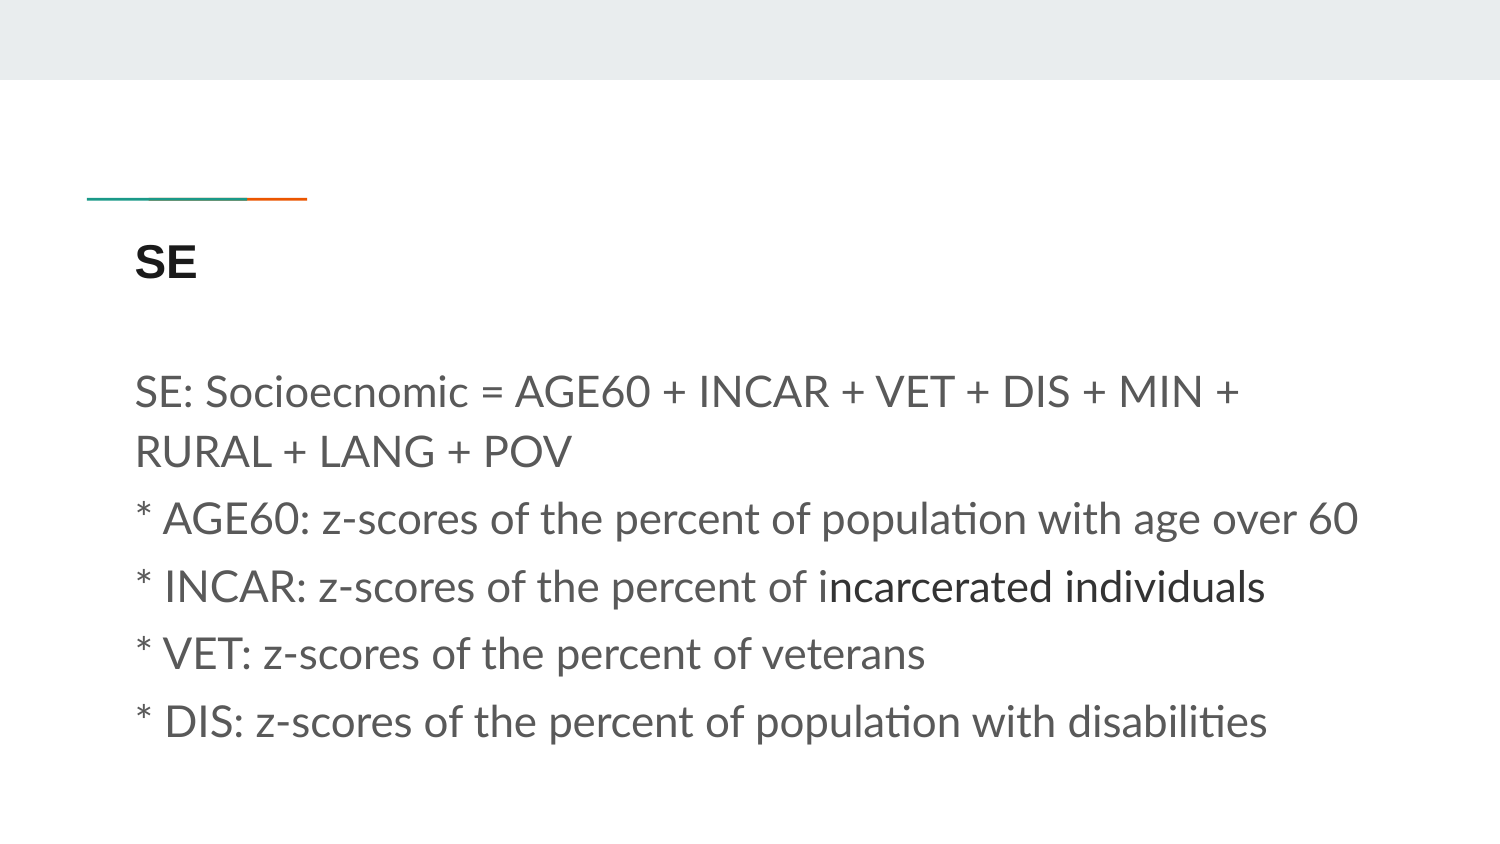

# SE
SE: Socioecnomic = AGE60 + INCAR + VET + DIS + MIN + RURAL + LANG + POV
* AGE60: z-scores of the percent of population with age over 60
* INCAR: z-scores of the percent of incarcerated individuals
* VET: z-scores of the percent of veterans
* DIS: z-scores of the percent of population with disabilities